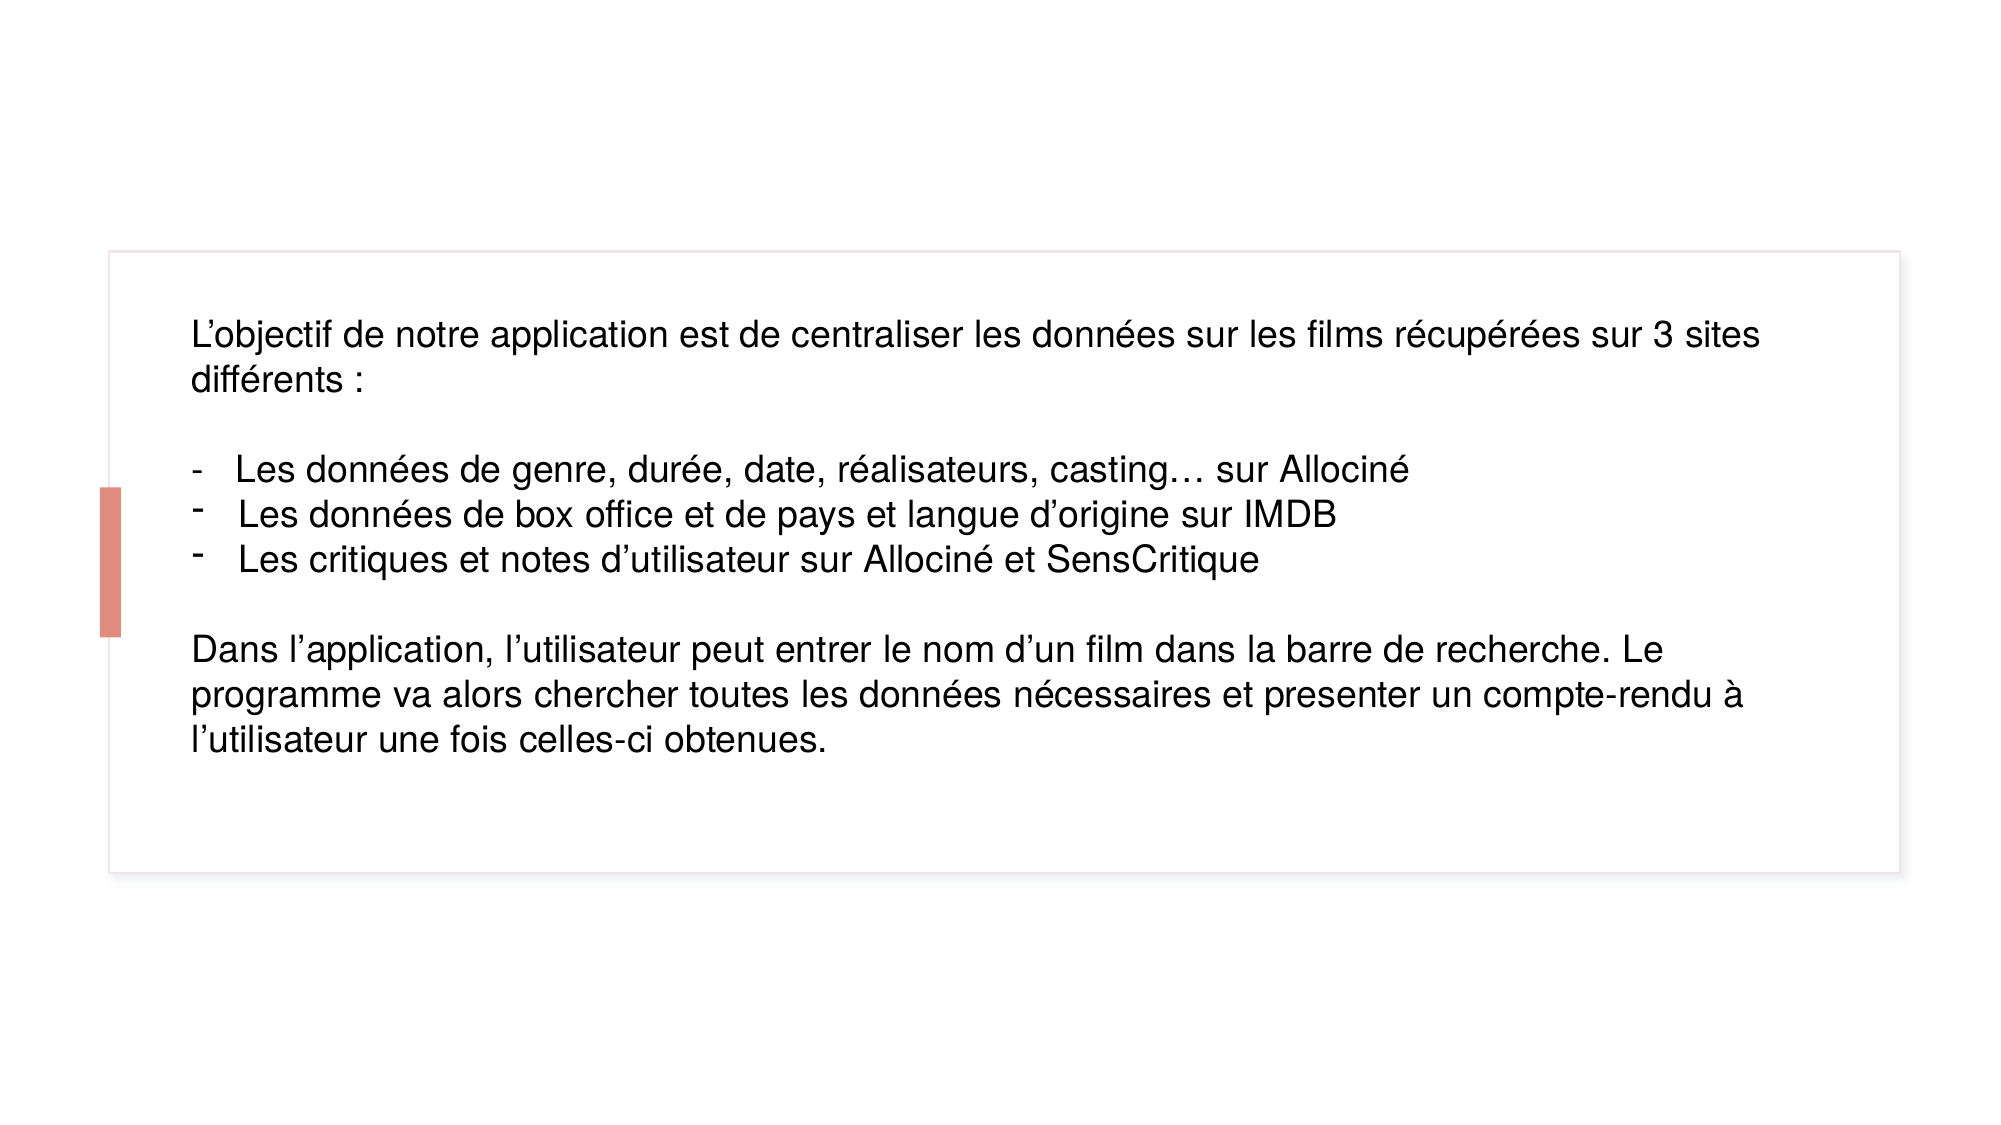

L’objectif de notre application est de centraliser les données sur les films récupérées sur 3 sites différents :

-   Les données de genre, durée, date, réalisateurs, casting… sur Allociné
Les données de box office et de pays et langue d’origine sur IMDB
Les critiques et notes d’utilisateur sur Allociné et SensCritique

Dans l’application, l’utilisateur peut entrer le nom d’un film dans la barre de recherche. Le programme va alors chercher toutes les données nécessaires et presenter un compte-rendu à l’utilisateur une fois celles-ci obtenues.